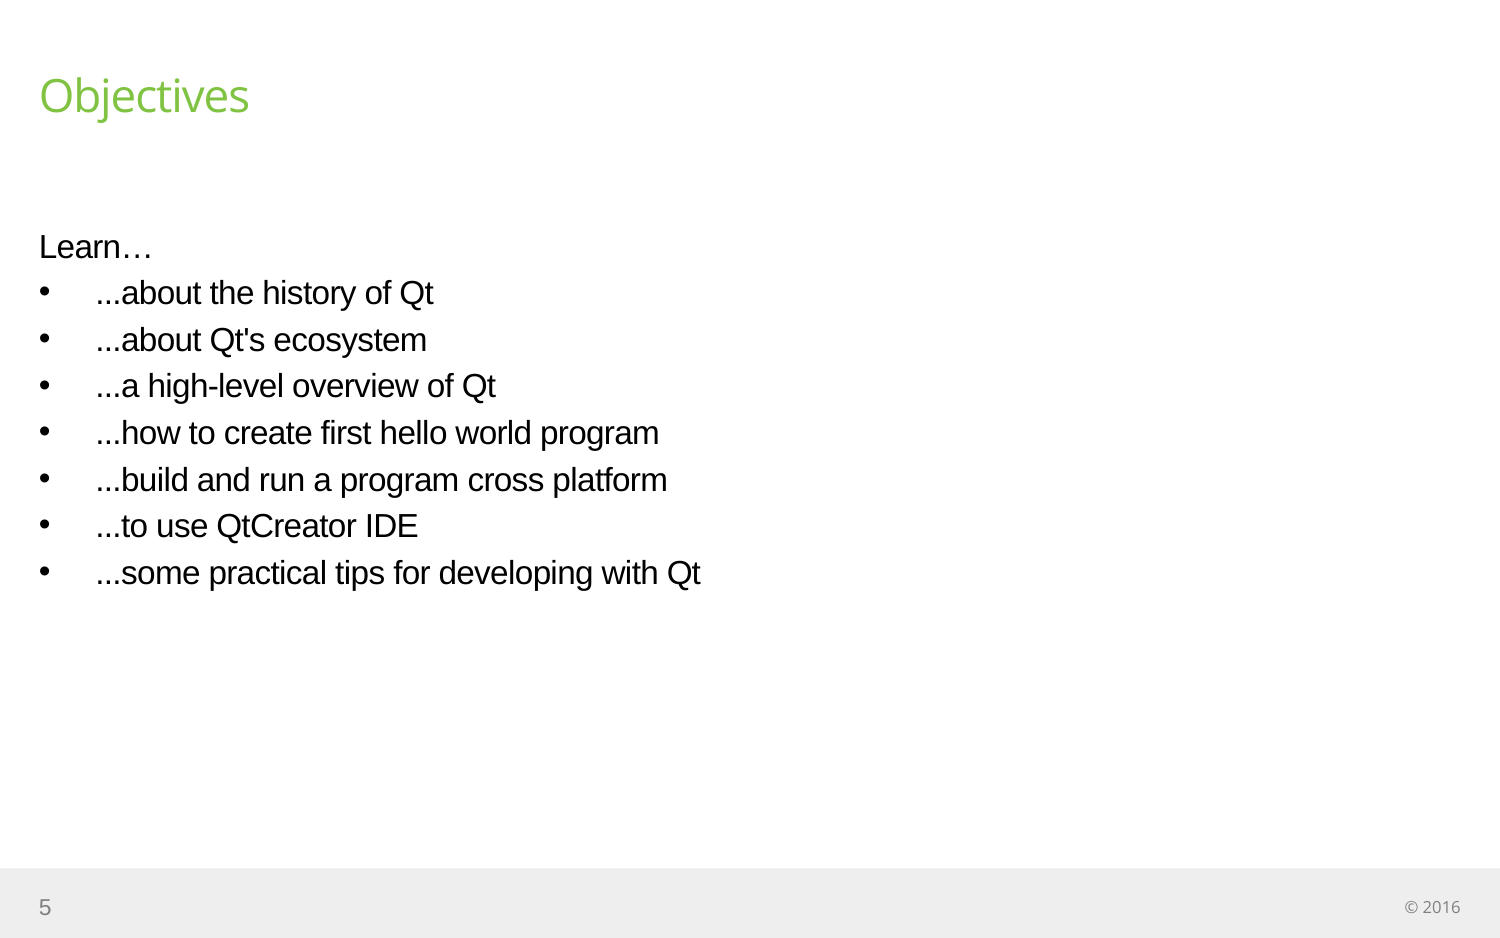

# Objectives
Learn…
...about the history of Qt
...about Qt's ecosystem
...a high-level overview of Qt
...how to create first hello world program
...build and run a program cross platform
...to use QtCreator IDE
...some practical tips for developing with Qt

5
© 2016